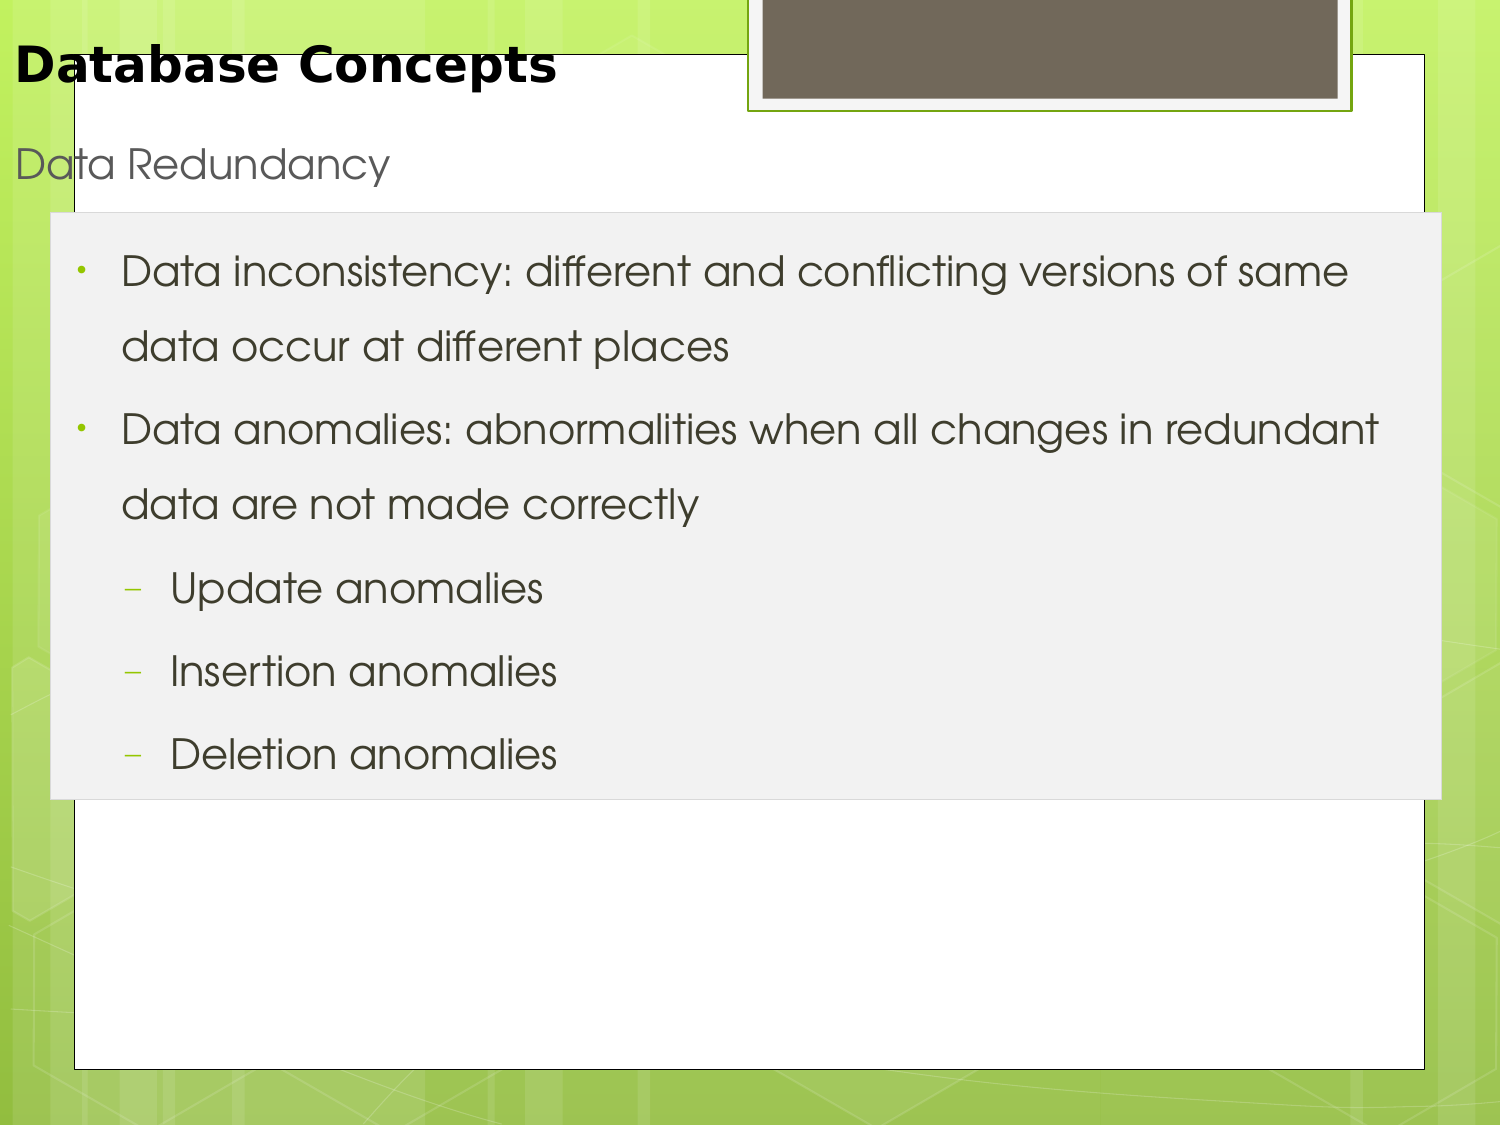

Database Concepts
# Data Redundancy
Data inconsistency: different and conflicting versions of same data occur at different places
Data anomalies: abnormalities when all changes in redundant data are not made correctly
Update anomalies
Insertion anomalies
Deletion anomalies